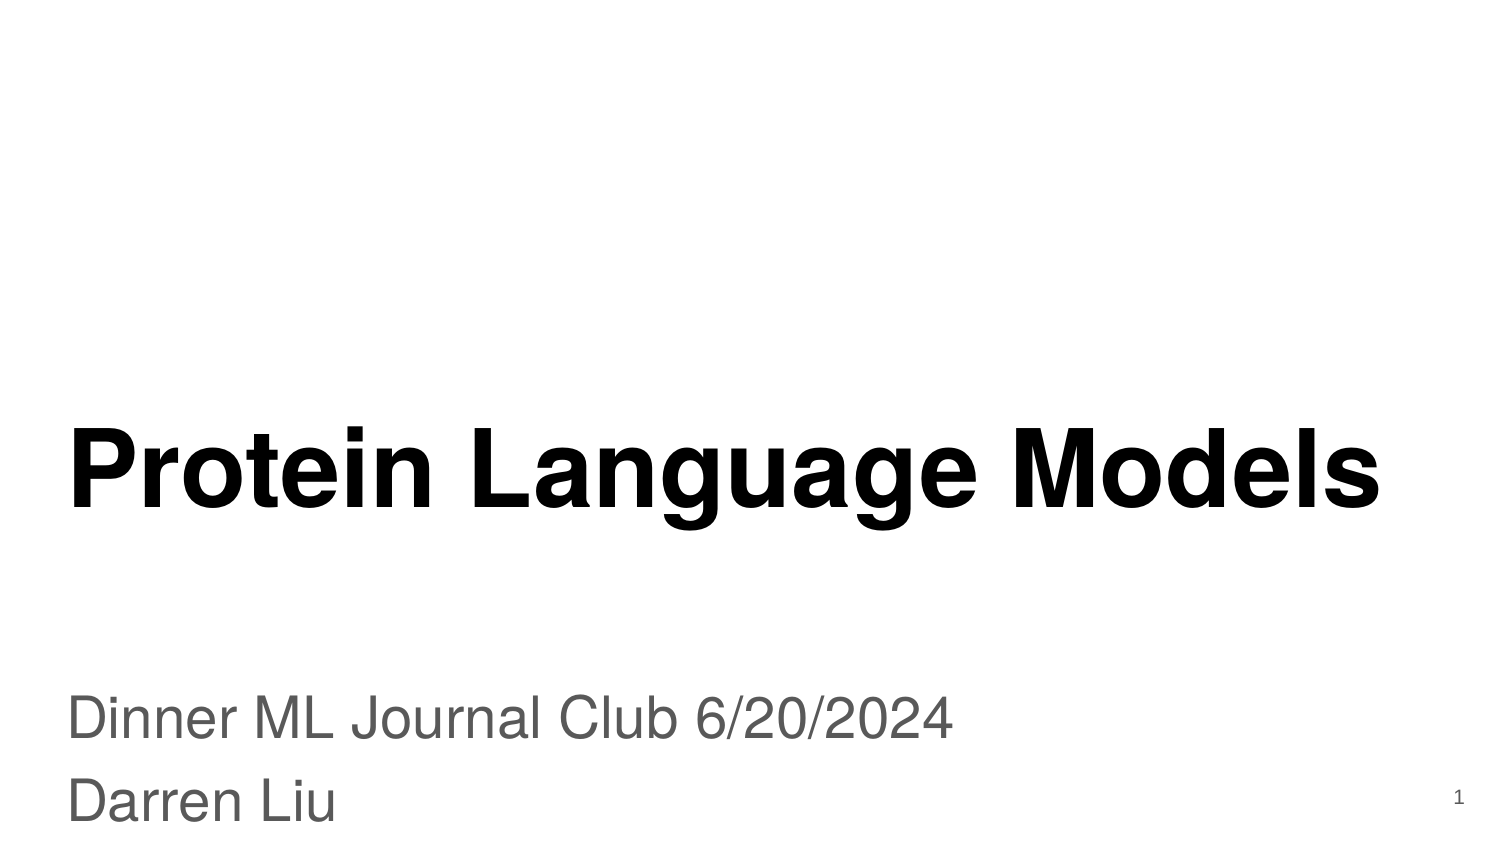

# Protein Language Models
Dinner ML Journal Club 6/20/2024
Darren Liu
1